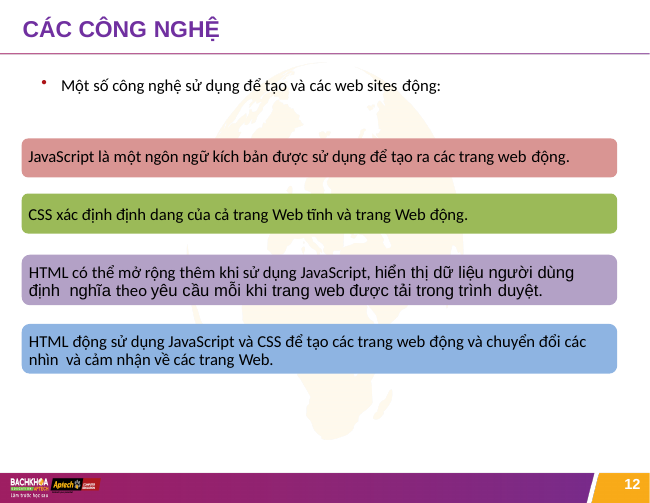

# CÁC CÔNG NGHỆ
Một số công nghệ sử dụng để tạo và các web sites động:

JavaScript là một ngôn ngữ kích bản được sử dụng để tạo ra các trang web động.

CSS xác định định dang của cả trang Web tĩnh và trang Web động.

HTML có thể mở rộng thêm khi sử dụng JavaScript, hiển thị dữ liệu người dùng định  nghĩa theo yêu cầu mỗi khi trang web được tải trong trình duyệt.

HTML động sử dụng JavaScript và CSS để tạo các trang web động và chuyển đổi các nhìn  và cảm nhận về các trang Web.

12